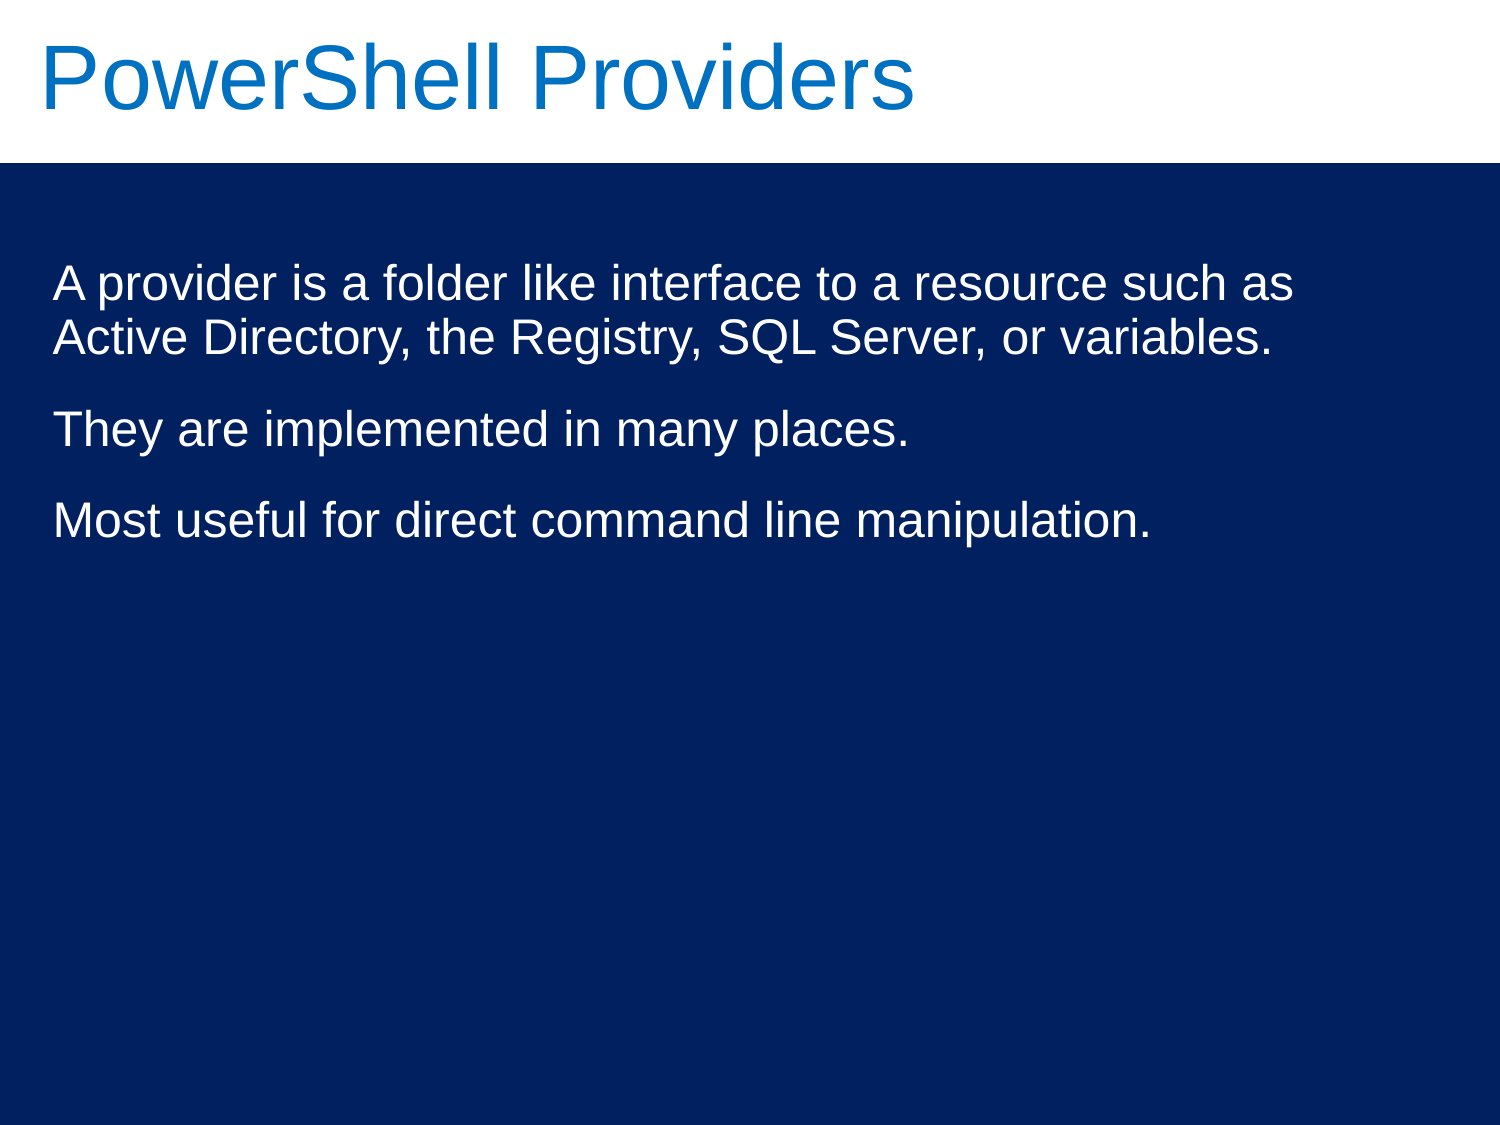

PowerShell Providers
A provider is a folder like interface to a resource such as Active Directory, the Registry, SQL Server, or variables.
They are implemented in many places.
Most useful for direct command line manipulation.